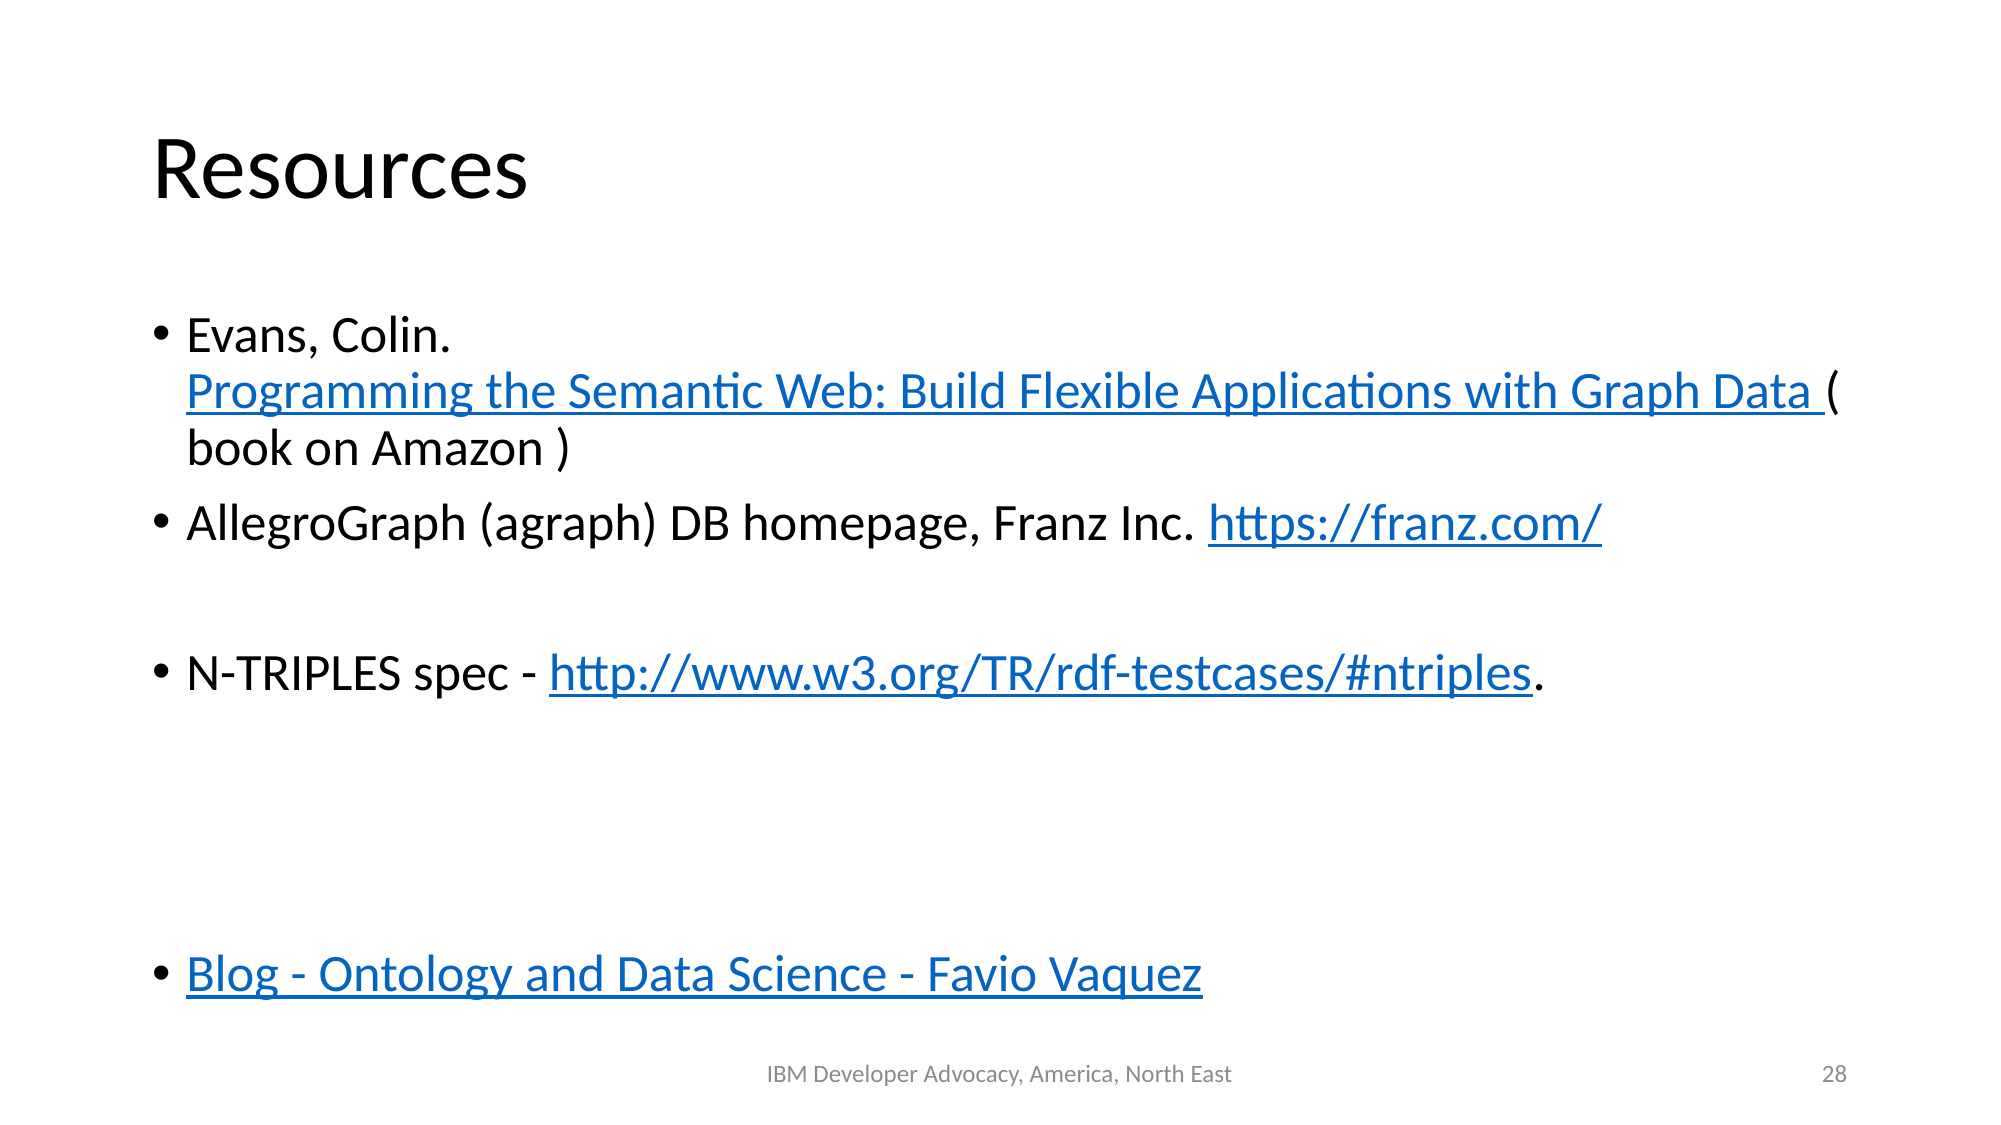

# Resources
Evans, Colin. Programming the Semantic Web: Build Flexible Applications with Graph Data ( book on Amazon )
AllegroGraph (agraph) DB homepage, Franz Inc. https://franz.com/

﻿N-TRIPLES spec - http://www.w3.org/TR/rdf-testcases/#ntriples.

Blog - Ontology and Data Science - Favio Vaquez
IBM Developer Advocacy, America, North East
28